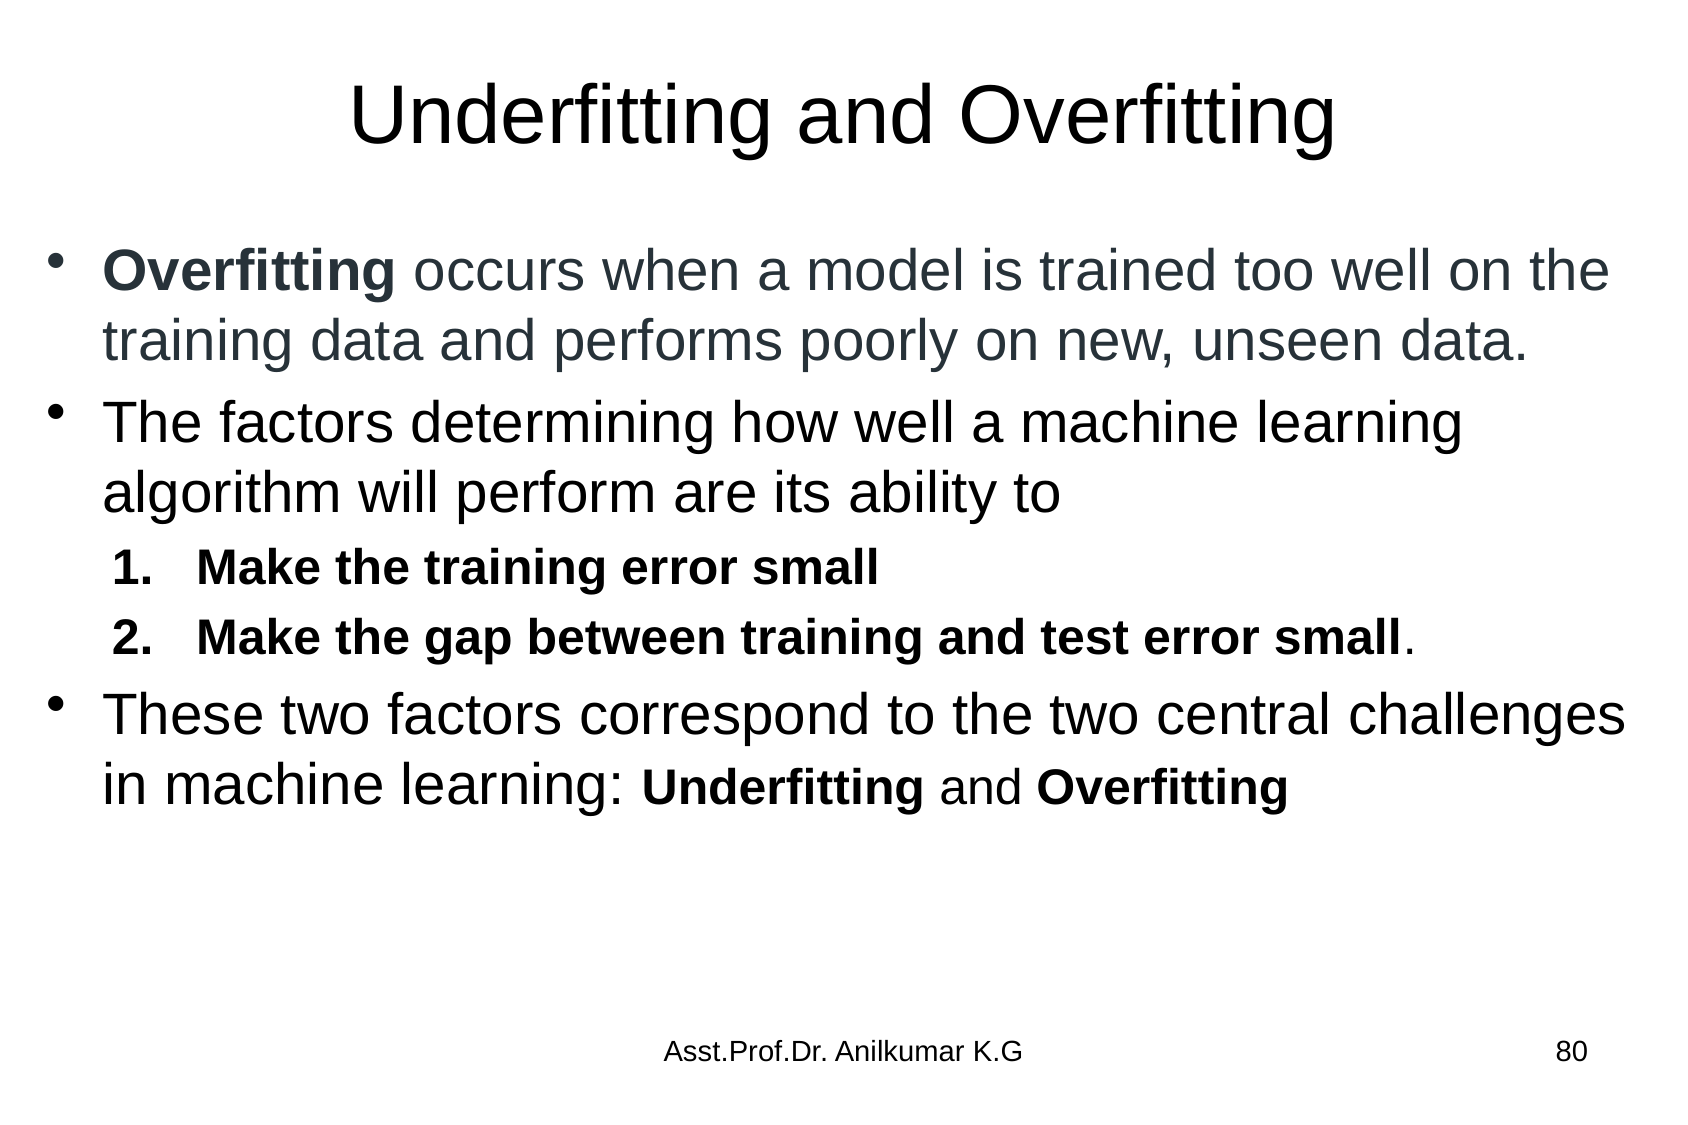

# Underfitting and Overfitting
Overfitting occurs when a model is trained too well on the training data and performs poorly on new, unseen data.
The factors determining how well a machine learning algorithm will perform are its ability to
Make the training error small
Make the gap between training and test error small.
These two factors correspond to the two central challenges in machine learning: Underfitting and Overfitting

Asst.Prof.Dr. Anilkumar K.G
80